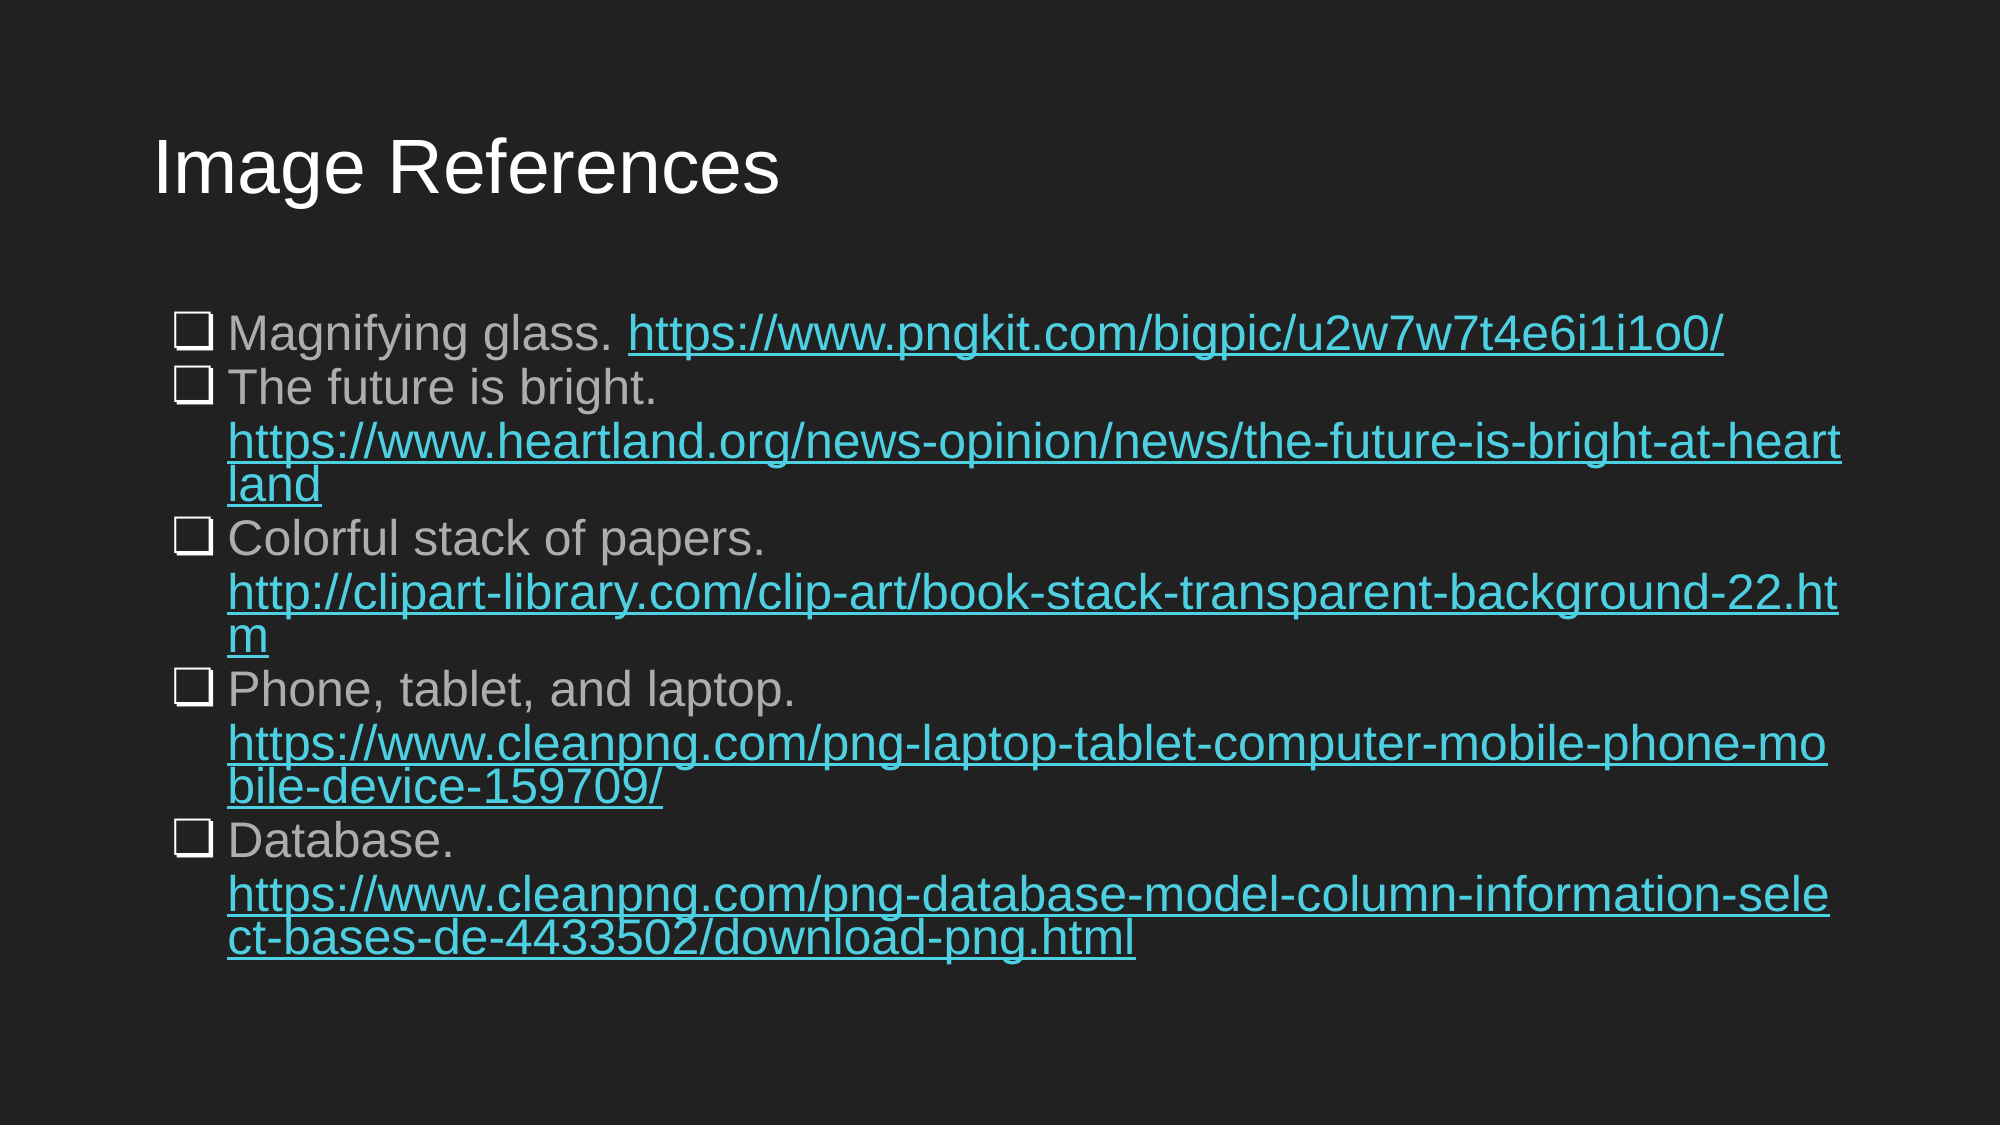

# Image References
Magnifying glass. https://www.pngkit.com/bigpic/u2w7w7t4e6i1i1o0/
The future is bright. https://www.heartland.org/news-opinion/news/the-future-is-bright-at-heartland
Colorful stack of papers. http://clipart-library.com/clip-art/book-stack-transparent-background-22.htm
Phone, tablet, and laptop. https://www.cleanpng.com/png-laptop-tablet-computer-mobile-phone-mobile-device-159709/
Database. https://www.cleanpng.com/png-database-model-column-information-select-bases-de-4433502/download-png.html